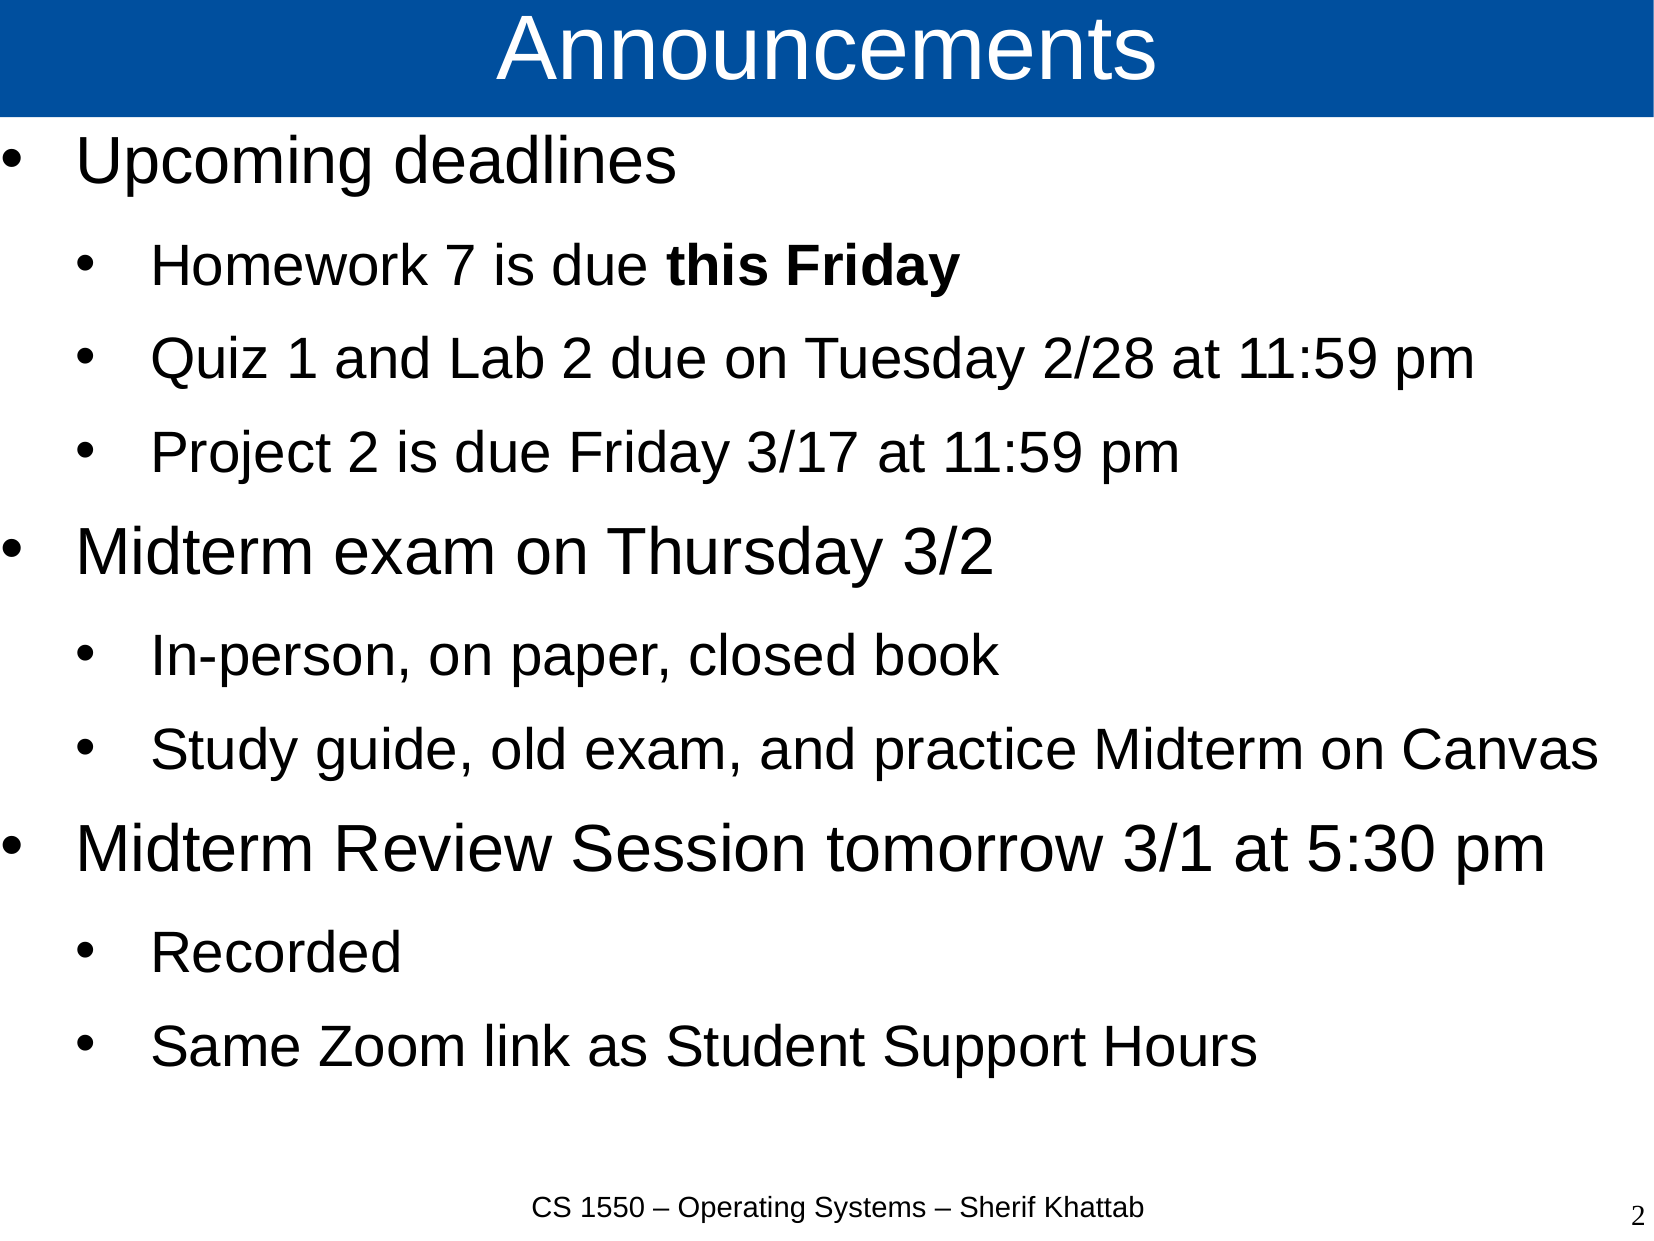

# Announcements
Upcoming deadlines
Homework 7 is due this Friday
Quiz 1 and Lab 2 due on Tuesday 2/28 at 11:59 pm
Project 2 is due Friday 3/17 at 11:59 pm
Midterm exam on Thursday 3/2
In-person, on paper, closed book
Study guide, old exam, and practice Midterm on Canvas
Midterm Review Session tomorrow 3/1 at 5:30 pm
Recorded
Same Zoom link as Student Support Hours

CS 1550 – Operating Systems – Sherif Khattab
2